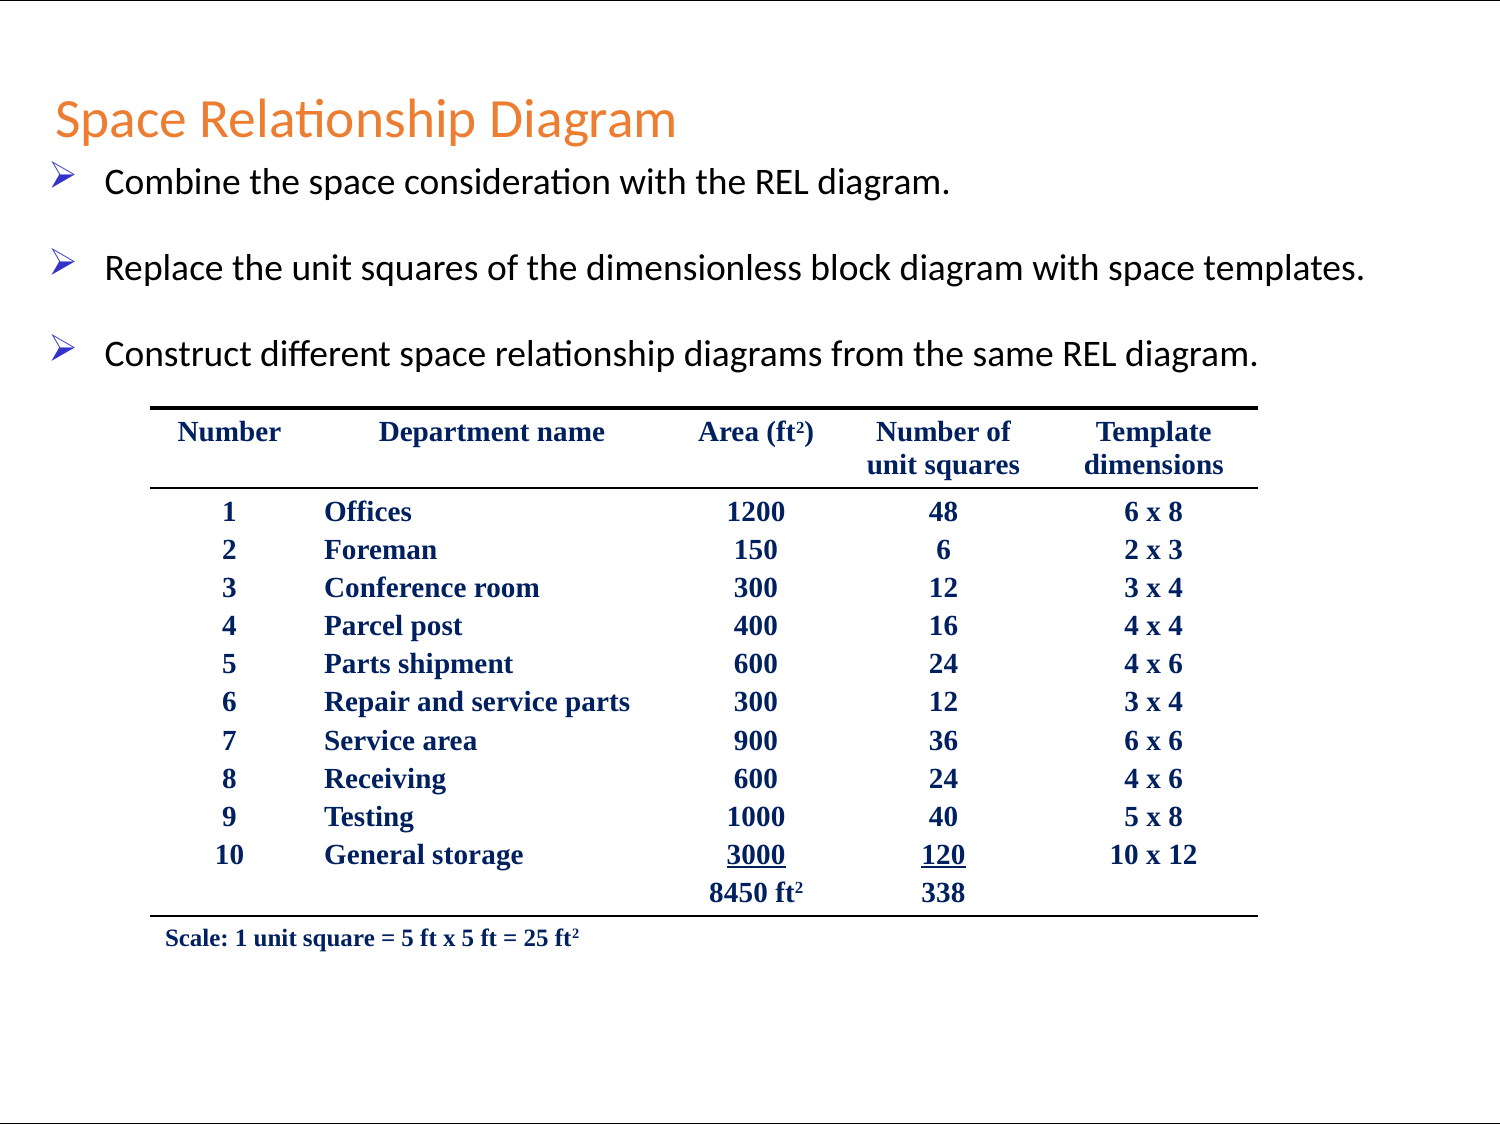

# Space Relationship Diagram
Combine the space consideration with the REL diagram.
Replace the unit squares of the dimensionless block diagram with space templates.
Construct different space relationship diagrams from the same REL diagram.
| Number | Department name | Area (ft2) | Number of unit squares | Template dimensions |
| --- | --- | --- | --- | --- |
| 1 2 3 4 5 6 7 8 9 10 | Offices Foreman Conference room Parcel post Parts shipment Repair and service parts Service area Receiving Testing General storage | 1200 150 300 400 600 300 900 600 1000 3000 8450 ft2 | 48 6 12 16 24 12 36 24 40 120 338 | 6 x 8 2 x 3 3 x 4 4 x 4 4 x 6 3 x 4 6 x 6 4 x 6 5 x 8 10 x 12 |
| Scale: 1 unit square = 5 ft x 5 ft = 25 ft2 |  |  |  |  |